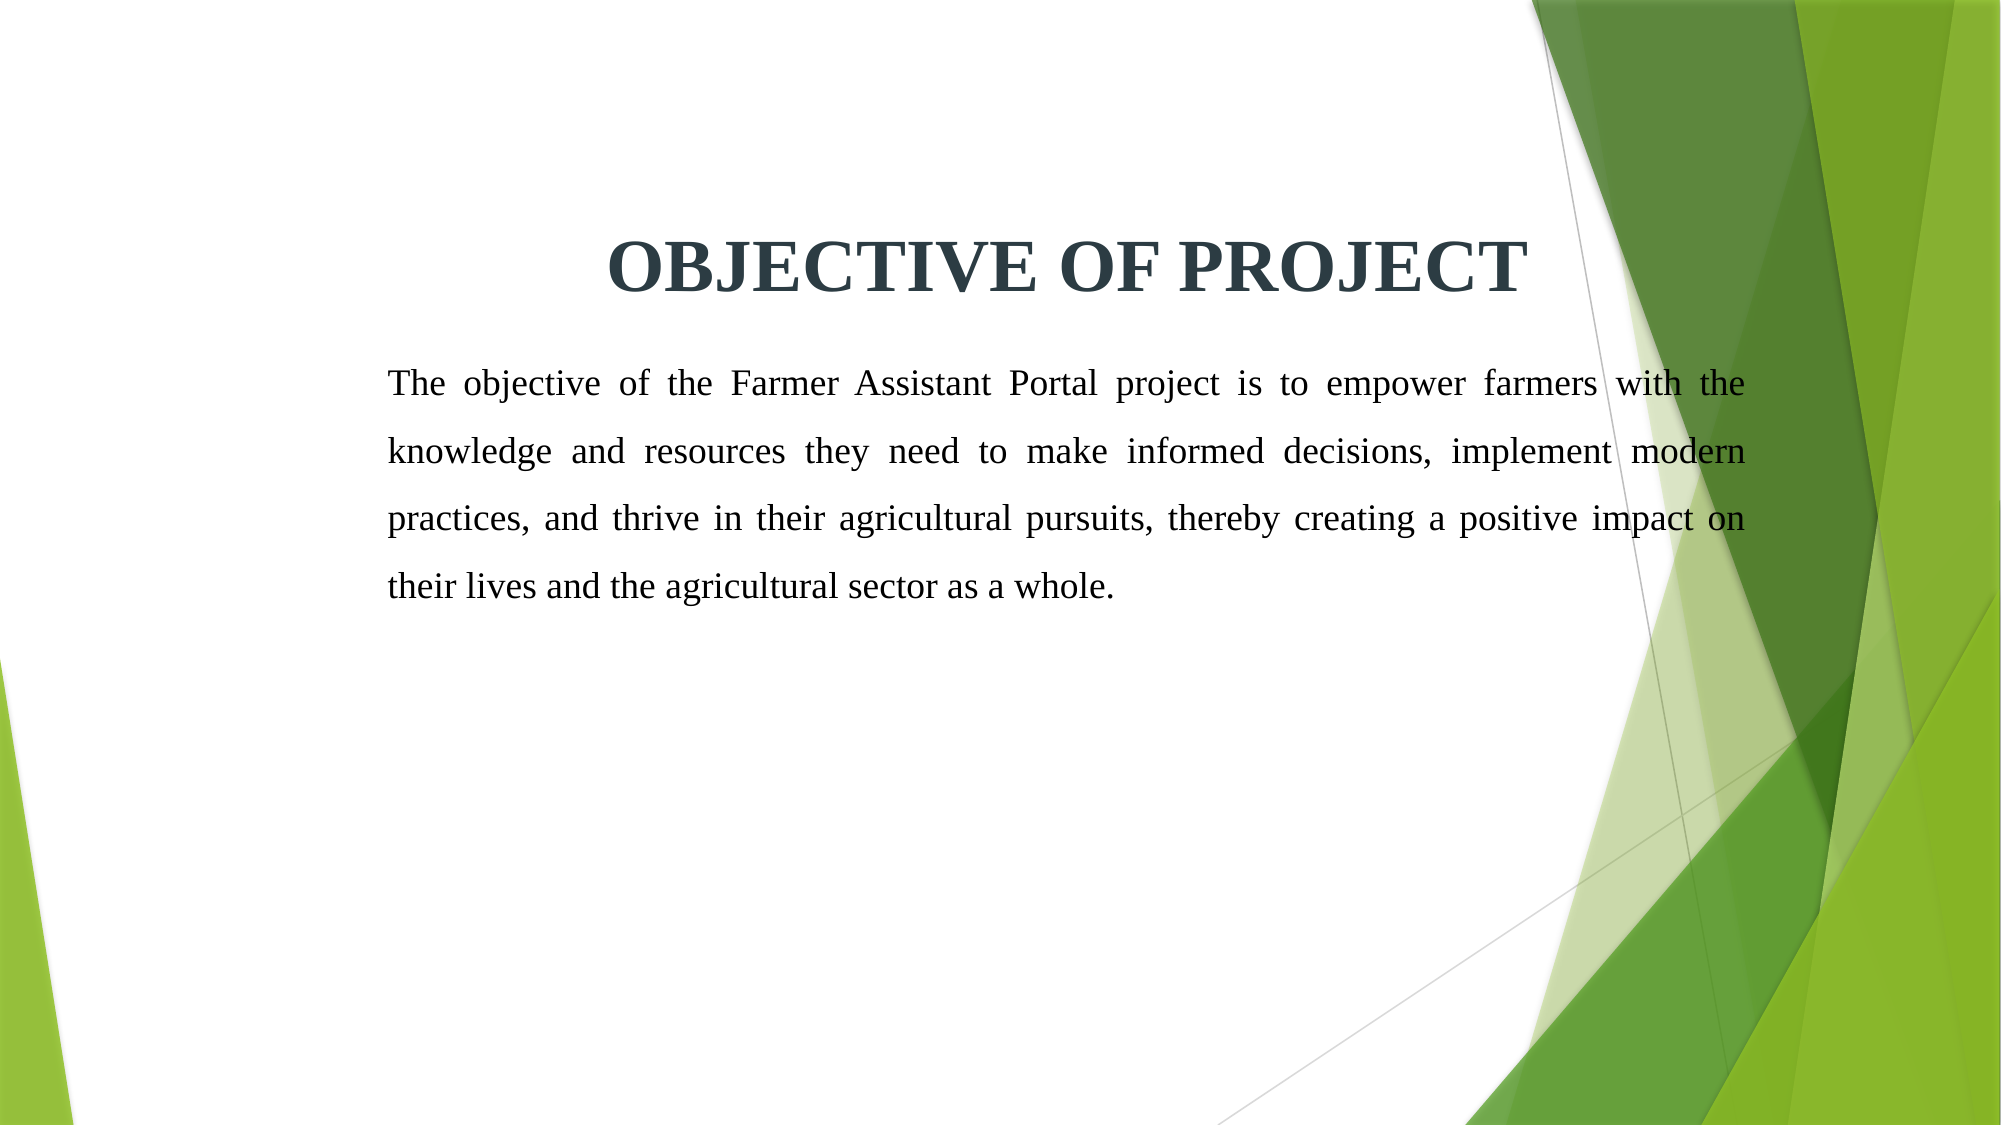

OBJECTIVE OF PROJECT
The objective of the Farmer Assistant Portal project is to empower farmers with the knowledge and resources they need to make informed decisions, implement modern practices, and thrive in their agricultural pursuits, thereby creating a positive impact on their lives and the agricultural sector as a whole.